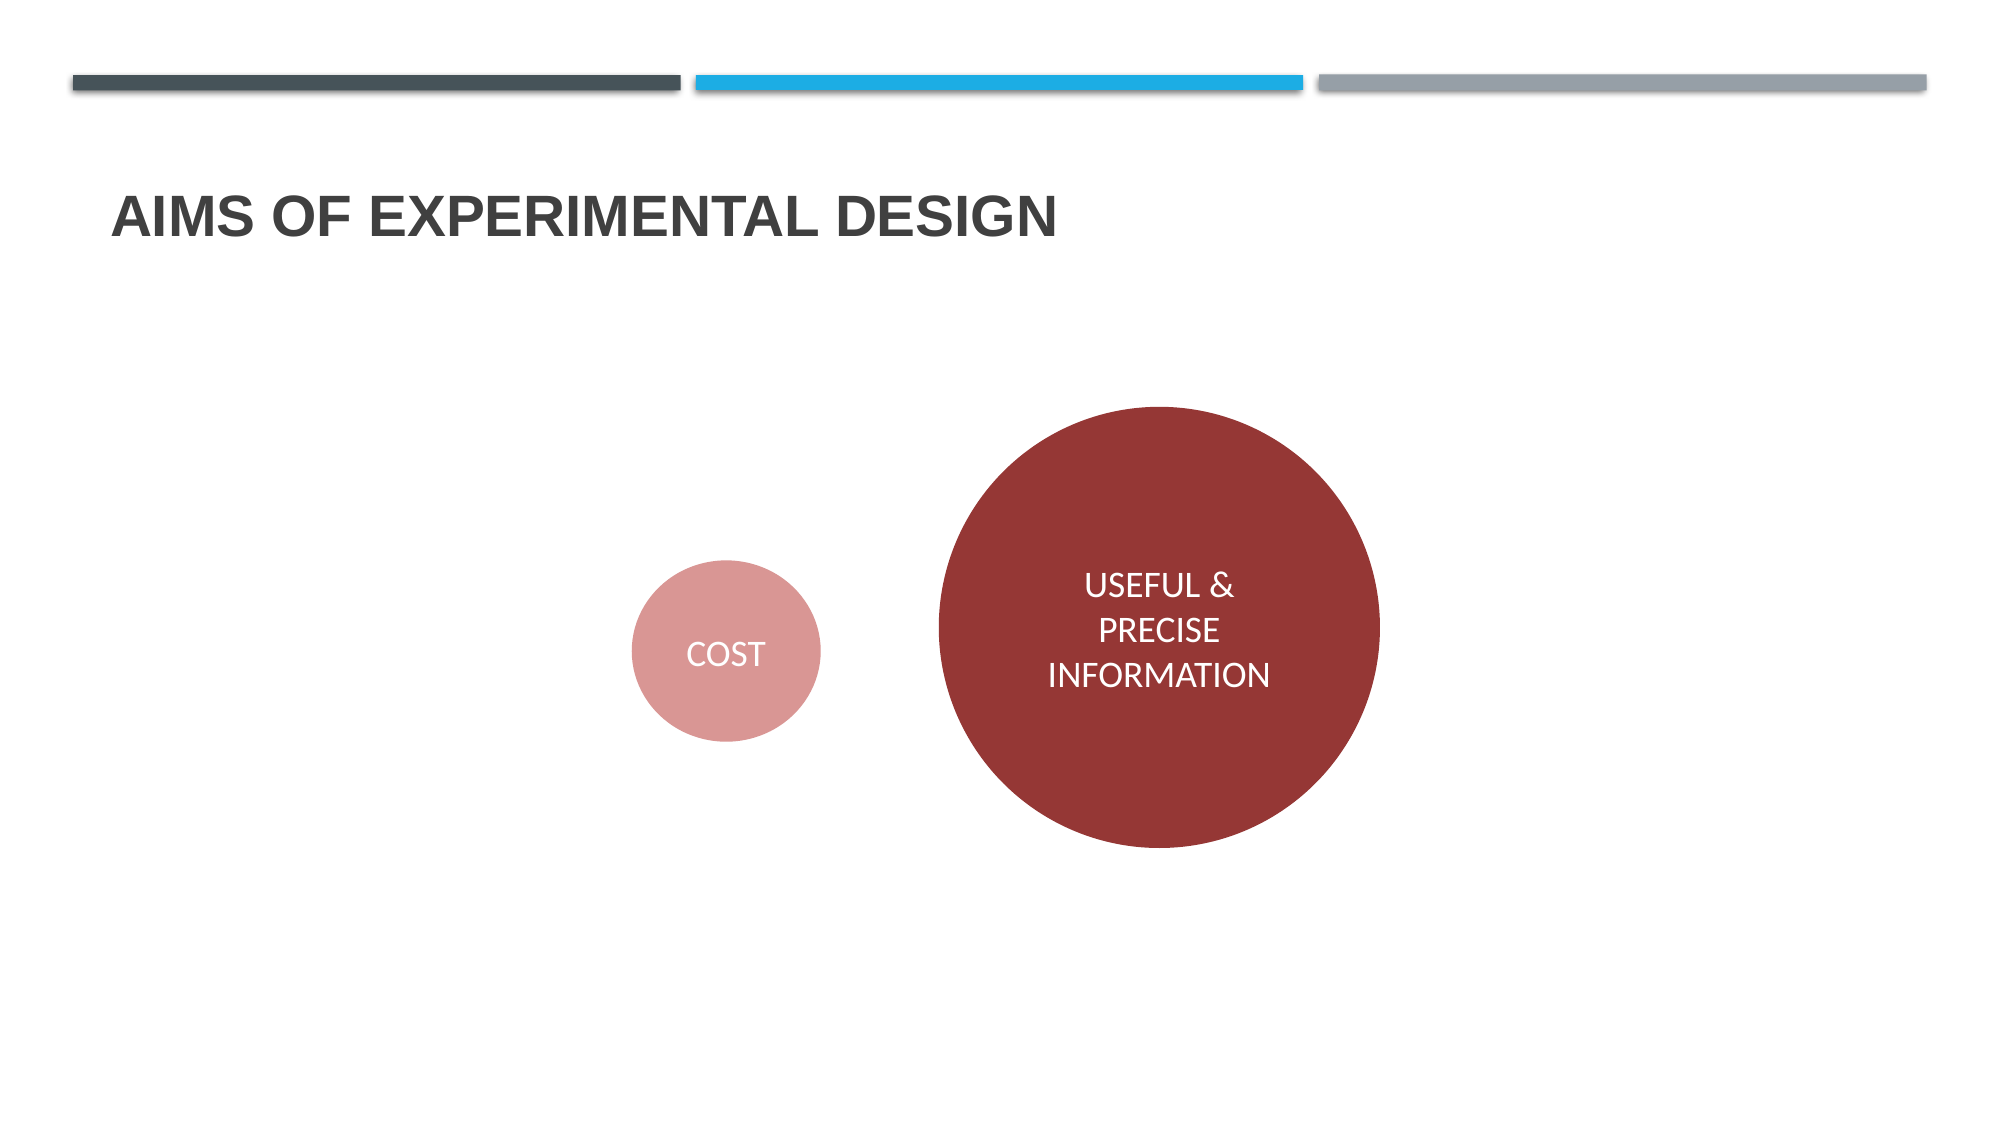

AIMs of experimental design
USEFUL & PRECISE INFORMATION
COST